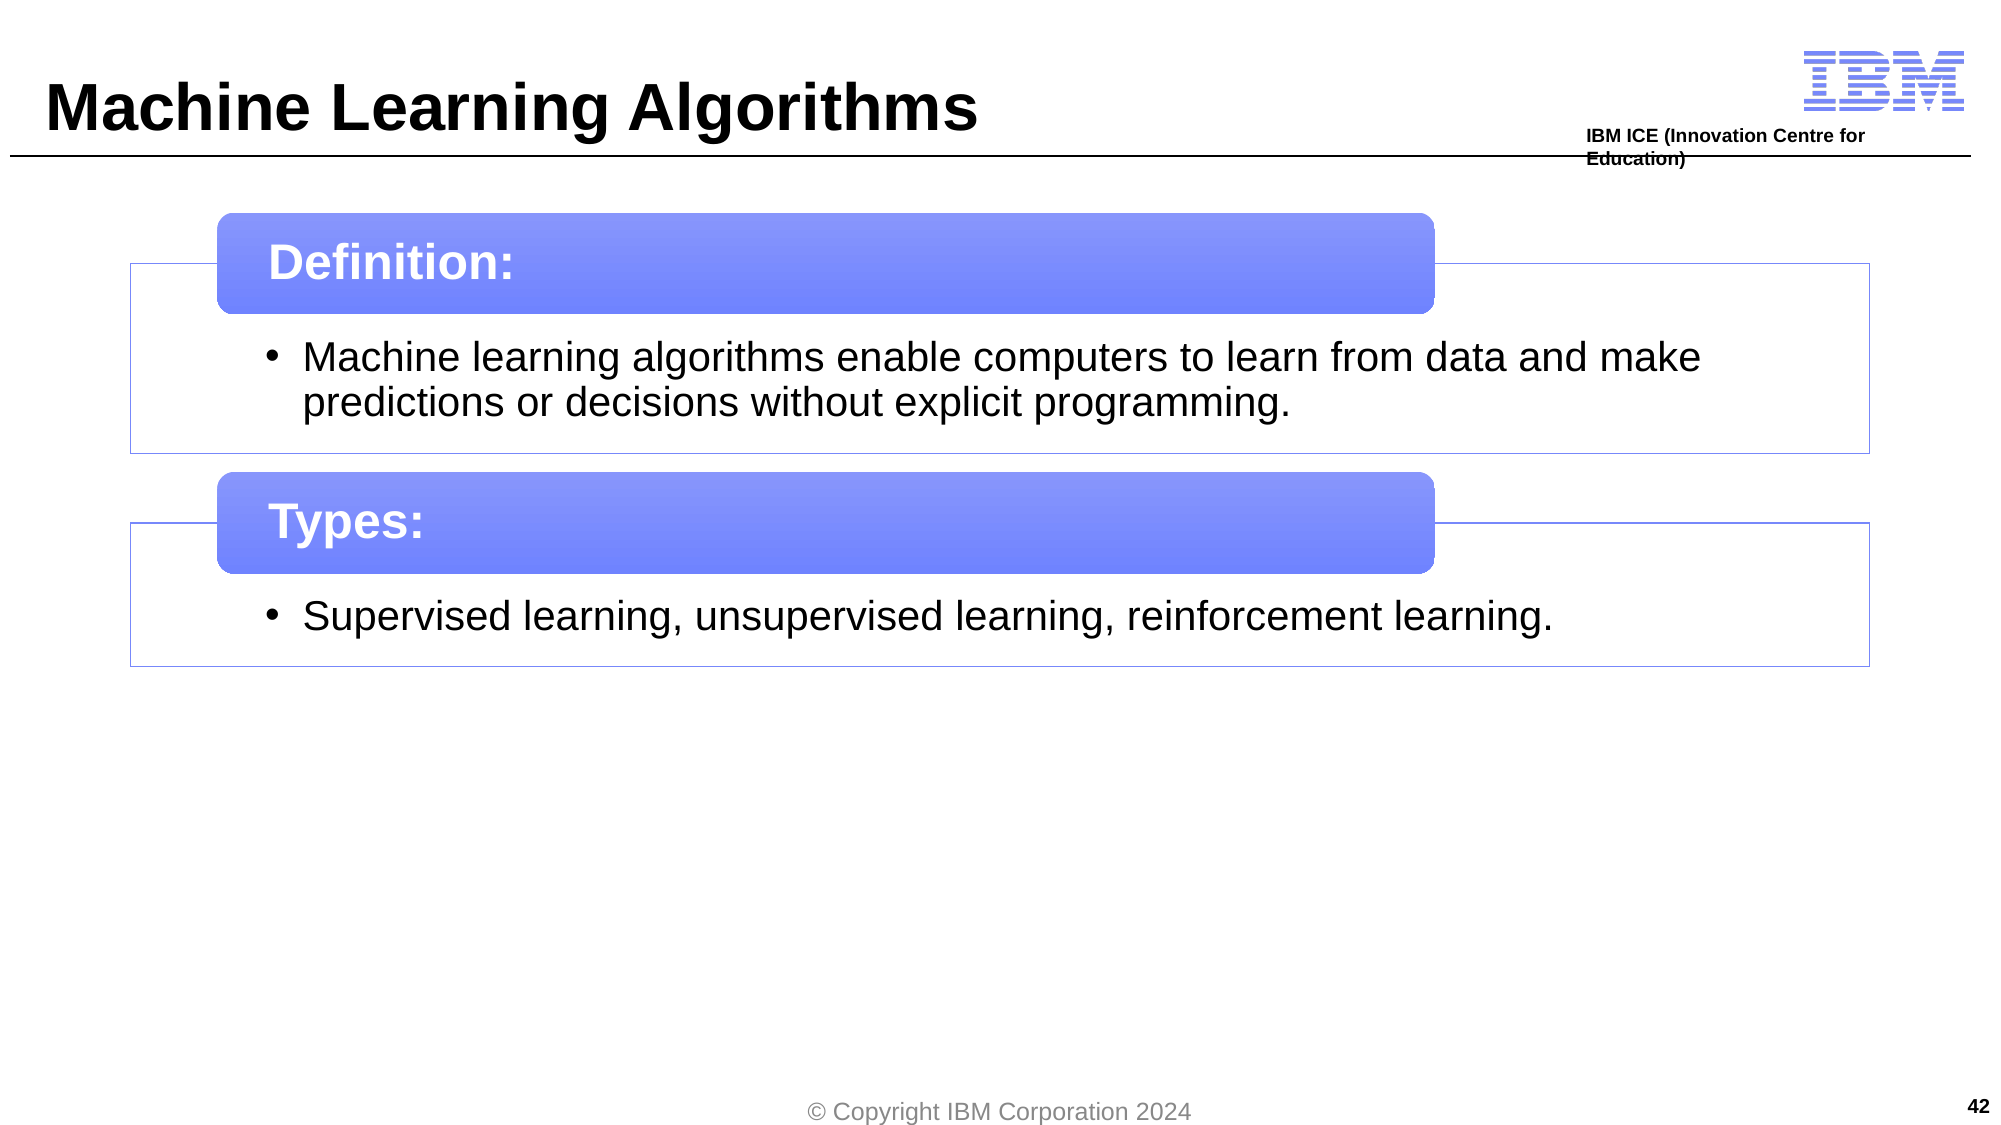

# Machine Learning Algorithms
Definition:
Machine learning algorithms enable computers to learn from data and make predictions or decisions without explicit programming.
Types:
Supervised learning, unsupervised learning, reinforcement learning.
42
© Copyright IBM Corporation 2024